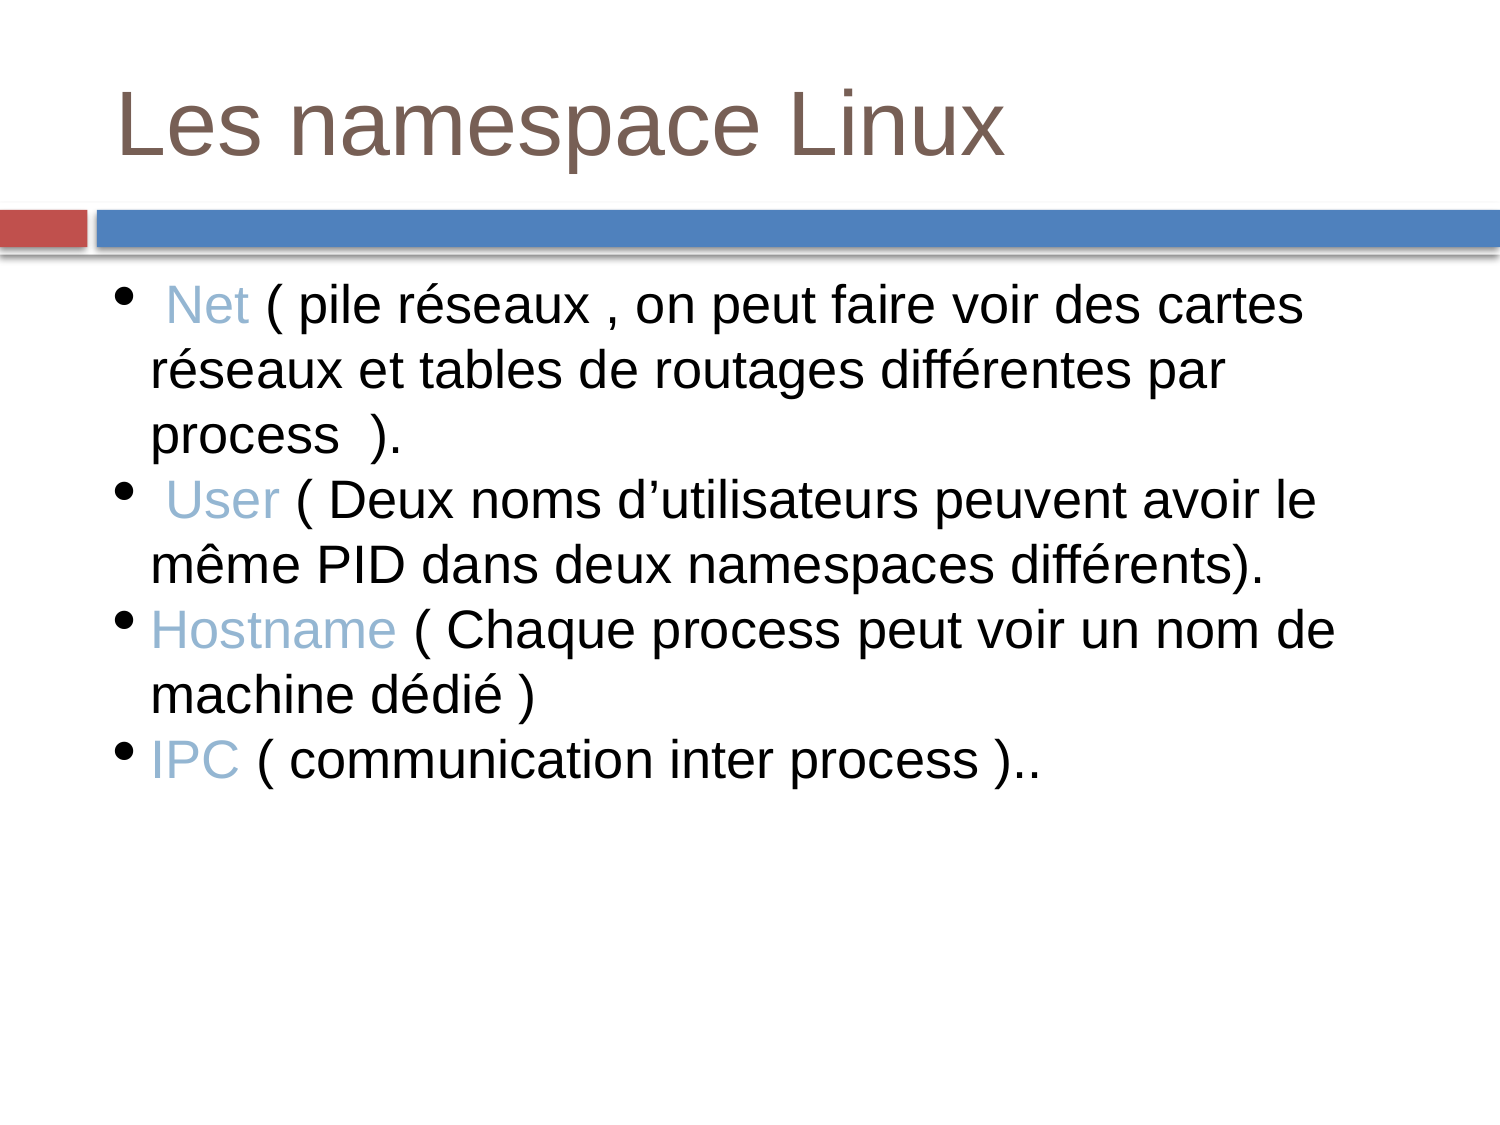

Les namespace Linux
 Net ( pile réseaux , on peut faire voir des cartes réseaux et tables de routages différentes par process  ).
 User ( Deux noms d’utilisateurs peuvent avoir le même PID dans deux namespaces différents).
Hostname ( Chaque process peut voir un nom de machine dédié )
IPC ( communication inter process )..